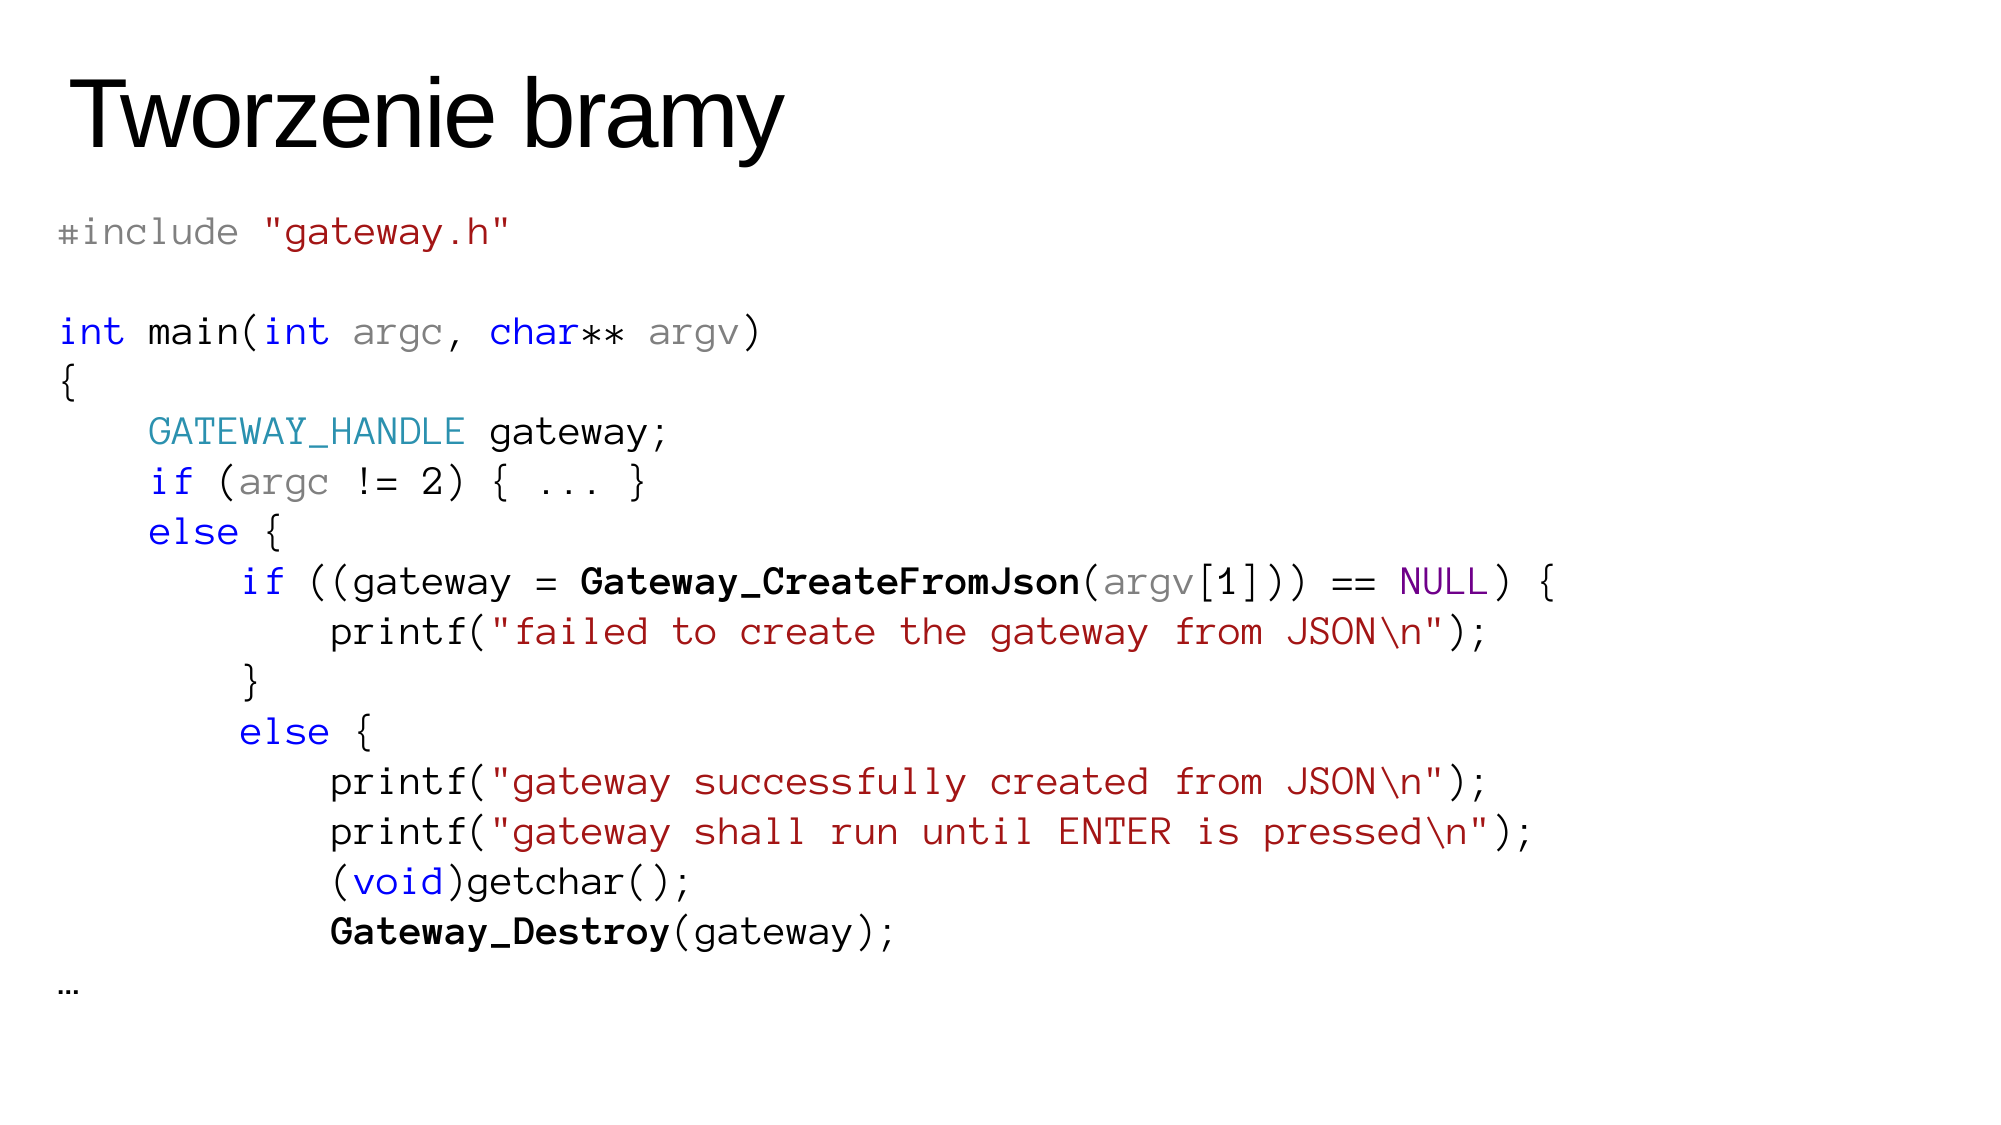

# Tworzenie bramy
#include "gateway.h"

int main(int argc, char** argv)
{
    GATEWAY_HANDLE gateway;
    if (argc != 2) { ... }
    else {
        if ((gateway = Gateway_CreateFromJson(argv[1])) == NULL) {
            printf("failed to create the gateway from JSON\n");
        }
        else {
            printf("gateway successfully created from JSON\n");
            printf("gateway shall run until ENTER is pressed\n");
            (void)getchar();
            Gateway_Destroy(gateway);
…